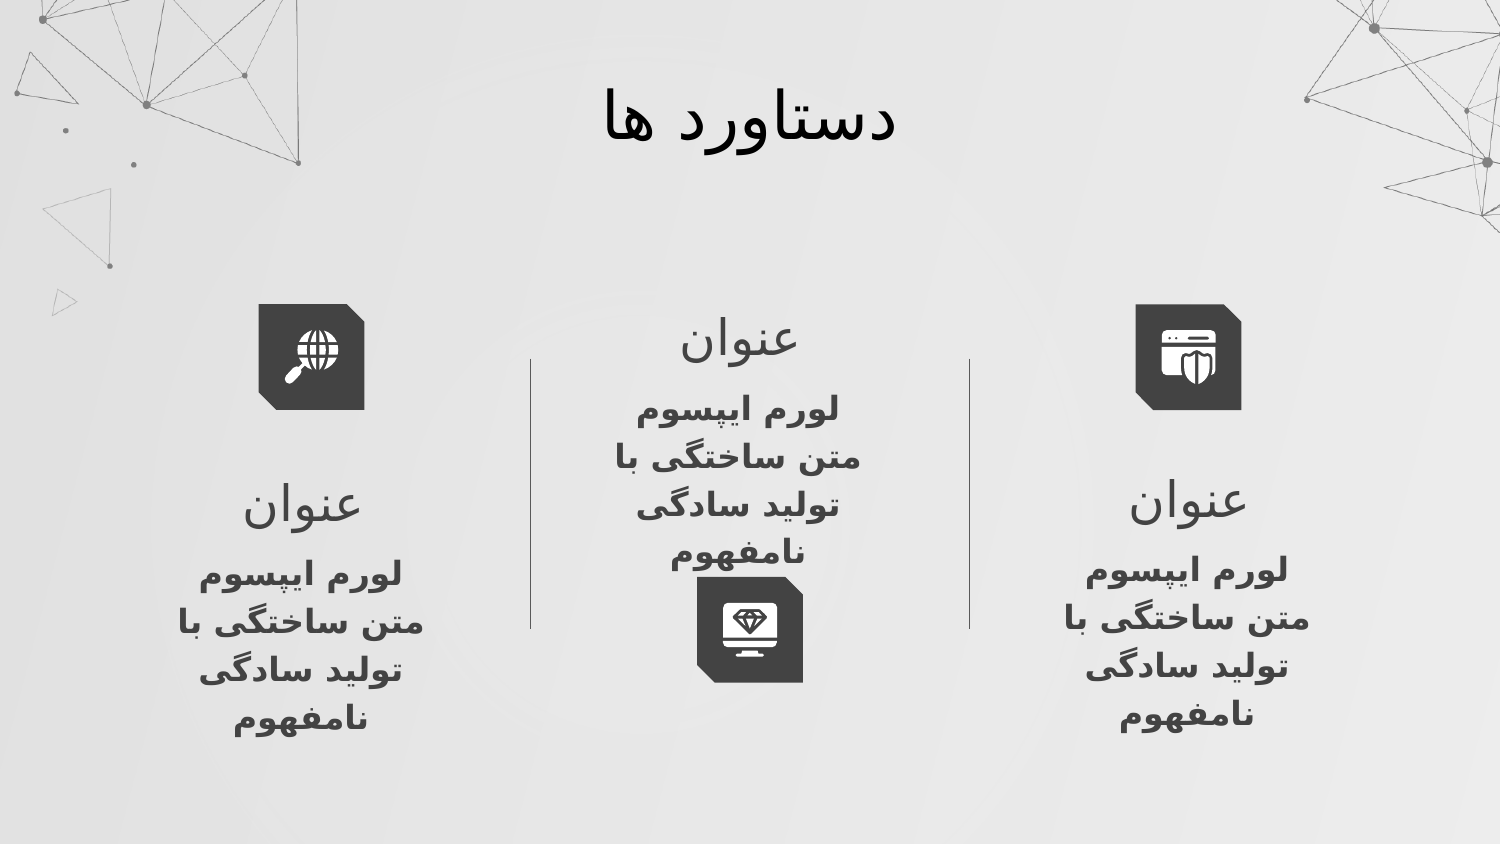

دستاورد ها
عنوان

لورم ایپسوم متن ساختگی با تولید سادگی نامفهوم
عنوان
عنوان
لورم ایپسوم متن ساختگی با تولید سادگی نامفهوم
لورم ایپسوم متن ساختگی با تولید سادگی نامفهوم